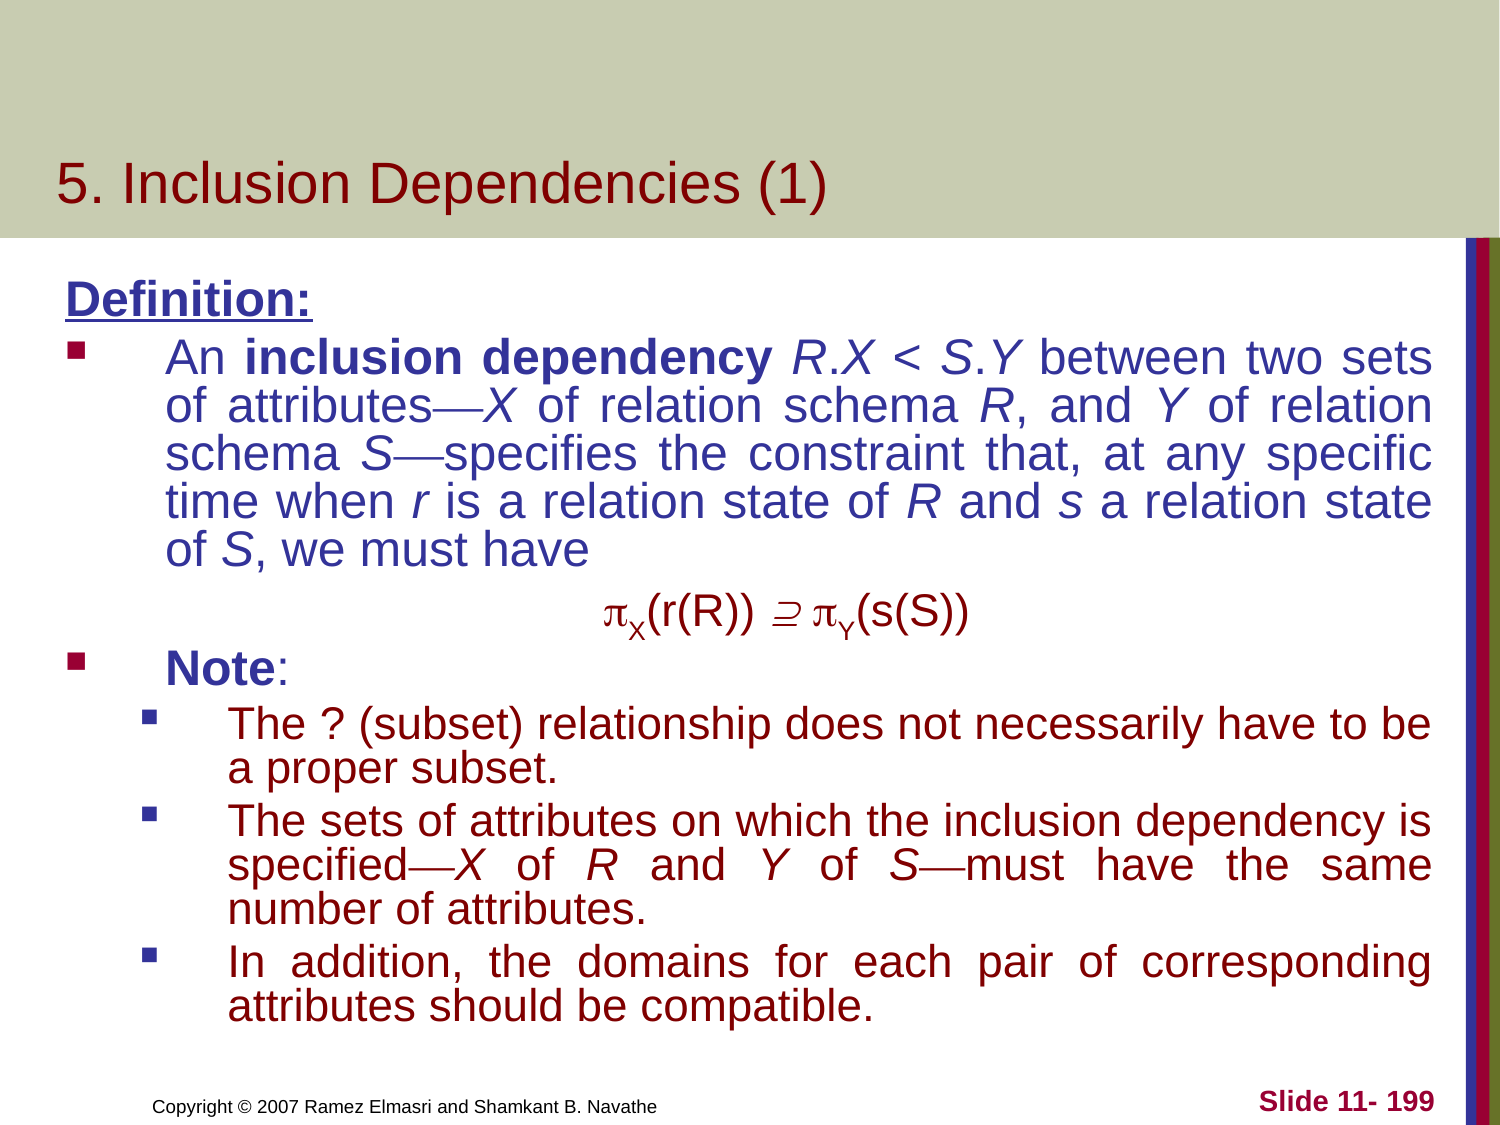

# 5. Inclusion Dependencies (1)
Definition:
An inclusion dependency R.X < S.Y between two sets of attributes—X of relation schema R, and Y of relation schema S—specifies the constraint that, at any specific time when r is a relation state of R and s a relation state of S, we must have
πX(r(R)) ⊇ πY(s(S))
Note:
The ? (subset) relationship does not necessarily have to be a proper subset.
The sets of attributes on which the inclusion dependency is specified—X of R and Y of S—must have the same number of attributes.
In addition, the domains for each pair of corresponding attributes should be compatible.
Slide 11- 199